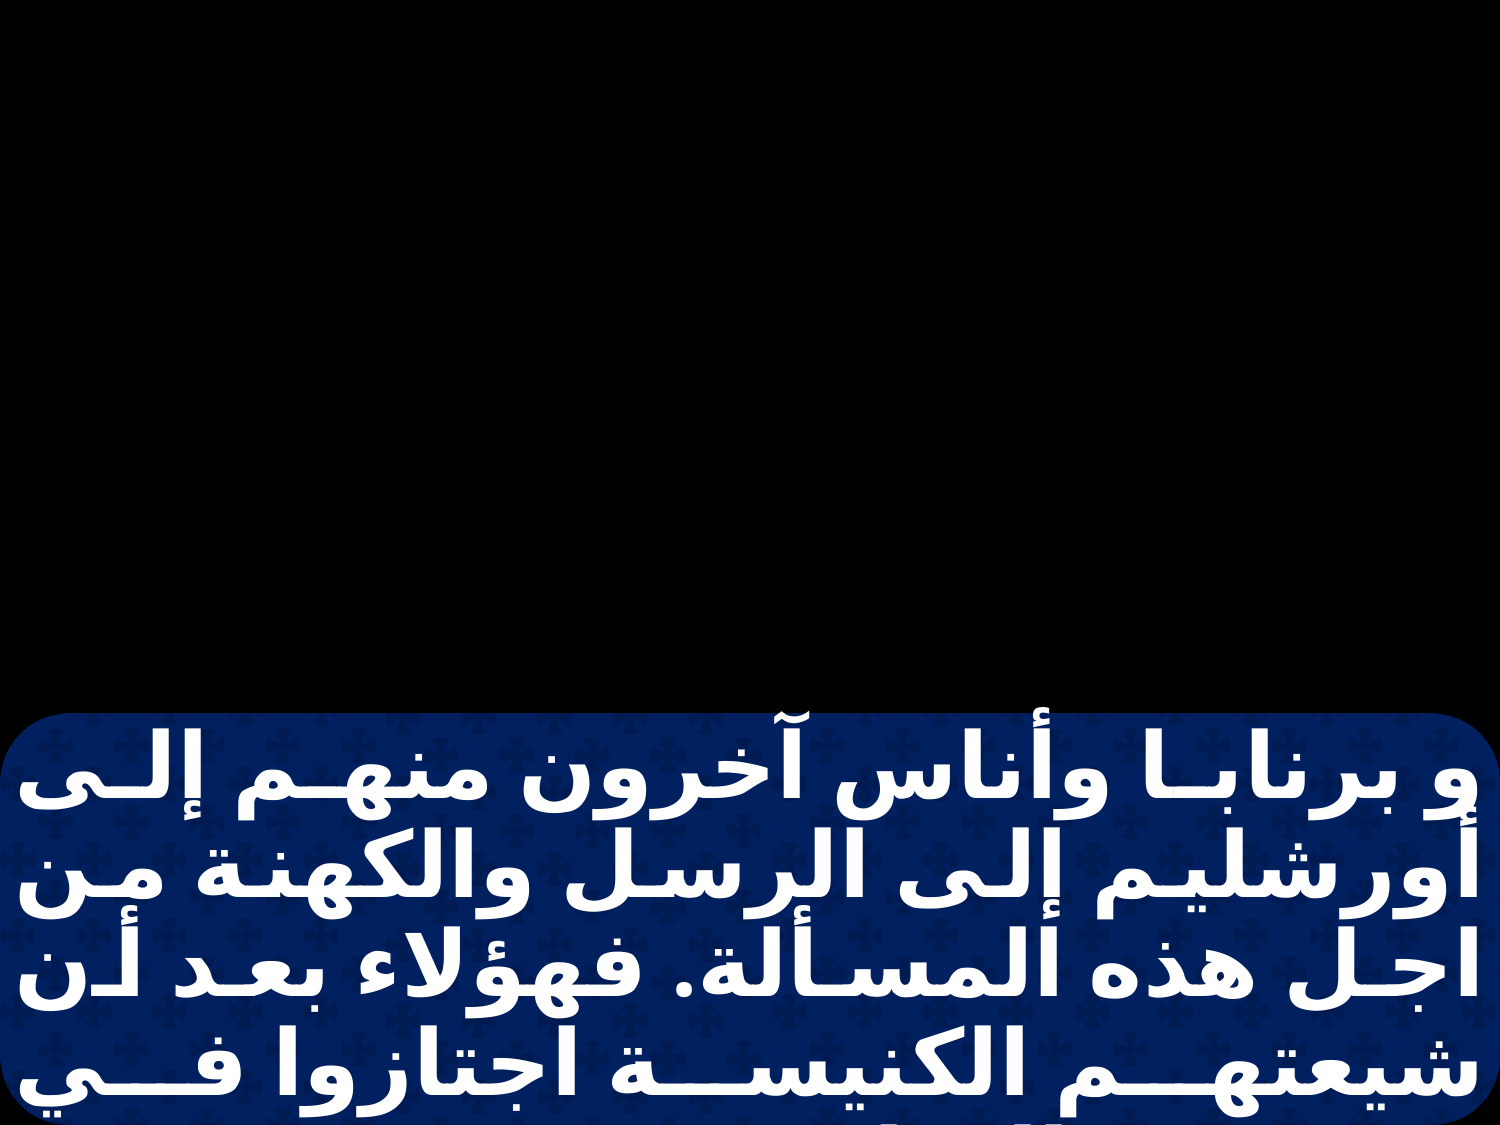

و برنابا وأناس آخرون منهم إلى أورشليم إلى الرسل والكهنة من اجل هذه المسألة. فهؤلاء بعد أن شيعتهم الكنيسة اجتازوا في فينيقية والسامرة يخبرونهم بتوبة الأمم فسروا جميع الاخوة سروراً